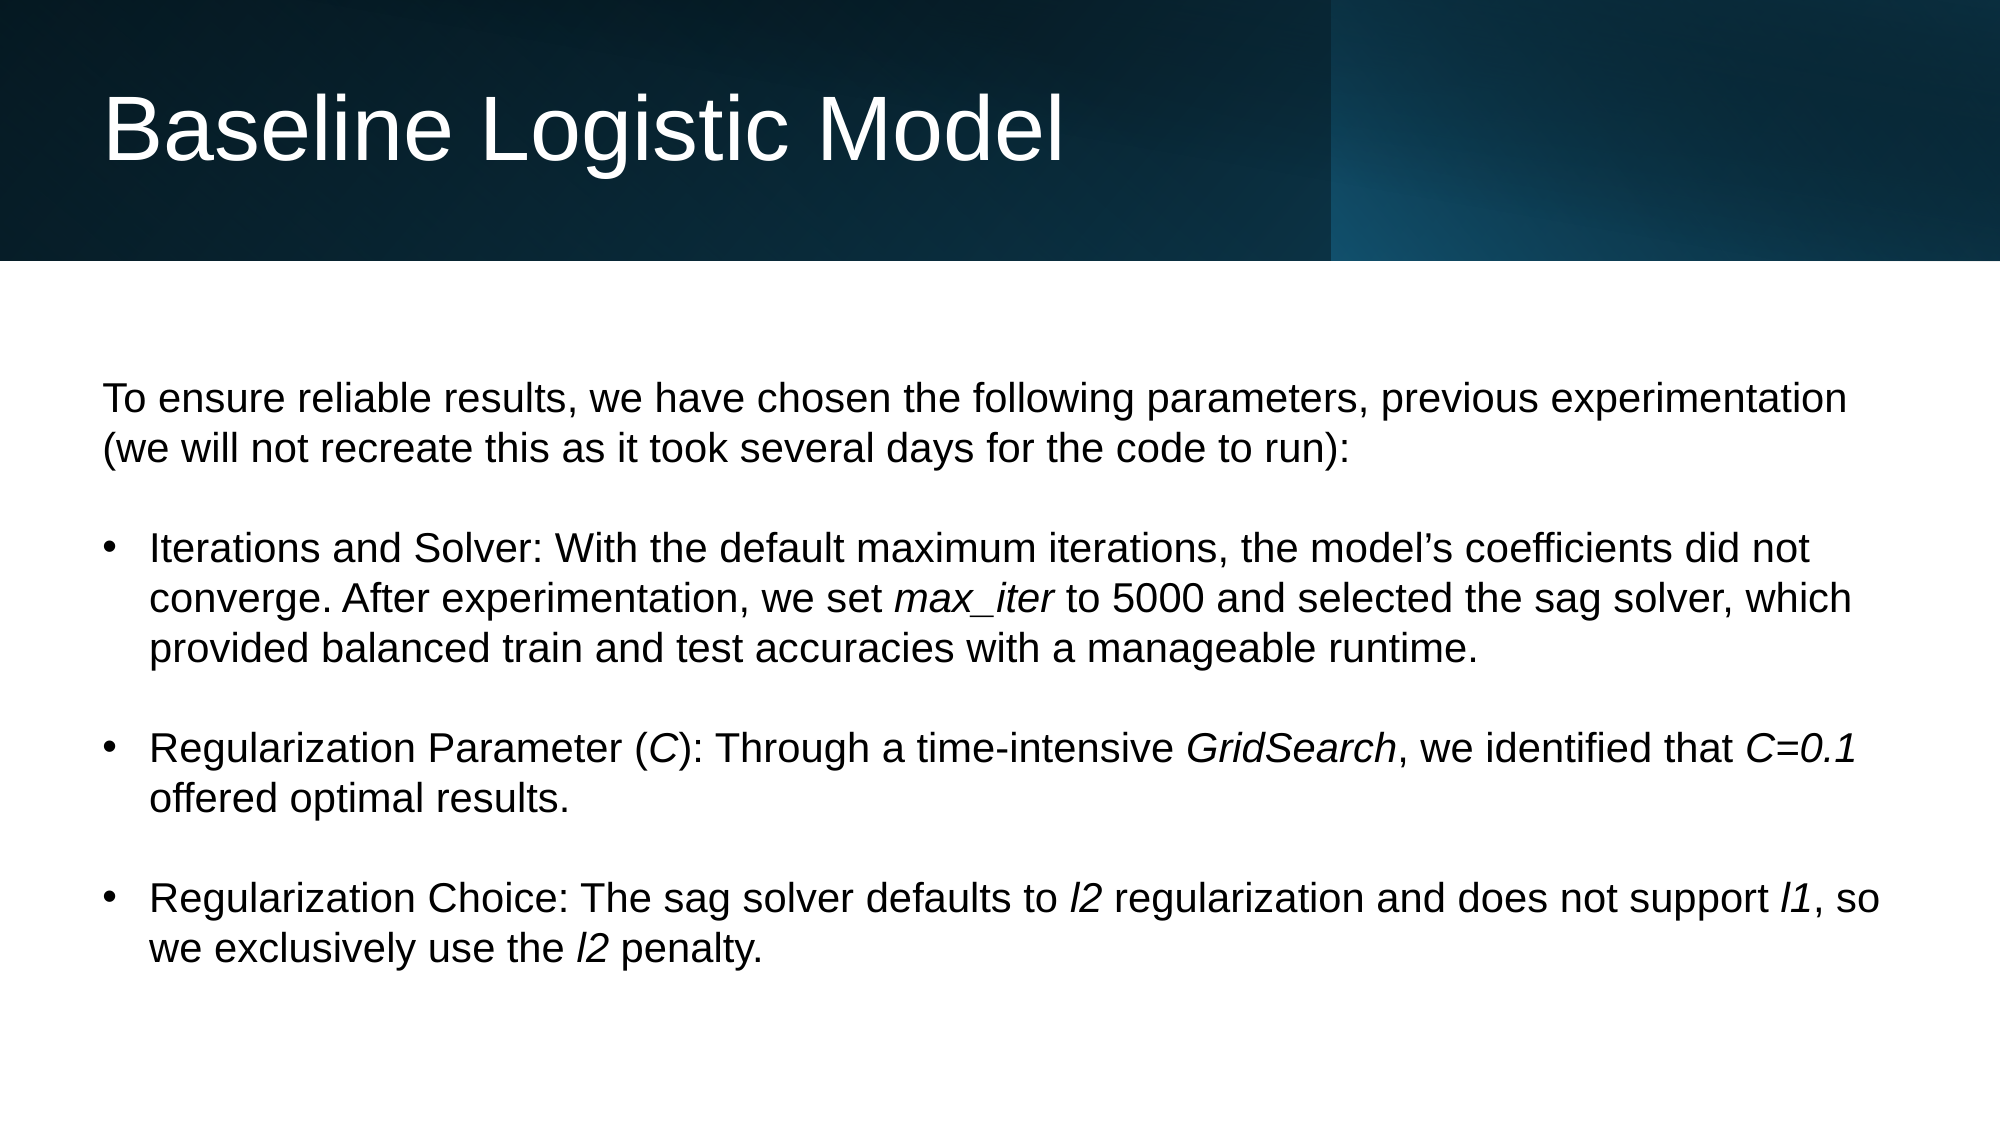

# Baseline Logistic Model

To ensure reliable results, we have chosen the following parameters, previous experimentation (we will not recreate this as it took several days for the code to run):

Iterations and Solver: With the default maximum iterations, the model’s coefficients did not converge. After experimentation, we set max_iter to 5000 and selected the sag solver, which provided balanced train and test accuracies with a manageable runtime.

Regularization Parameter (C): Through a time-intensive GridSearch, we identified that C=0.1 offered optimal results.

Regularization Choice: The sag solver defaults to l2 regularization and does not support l1, so we exclusively use the l2 penalty.